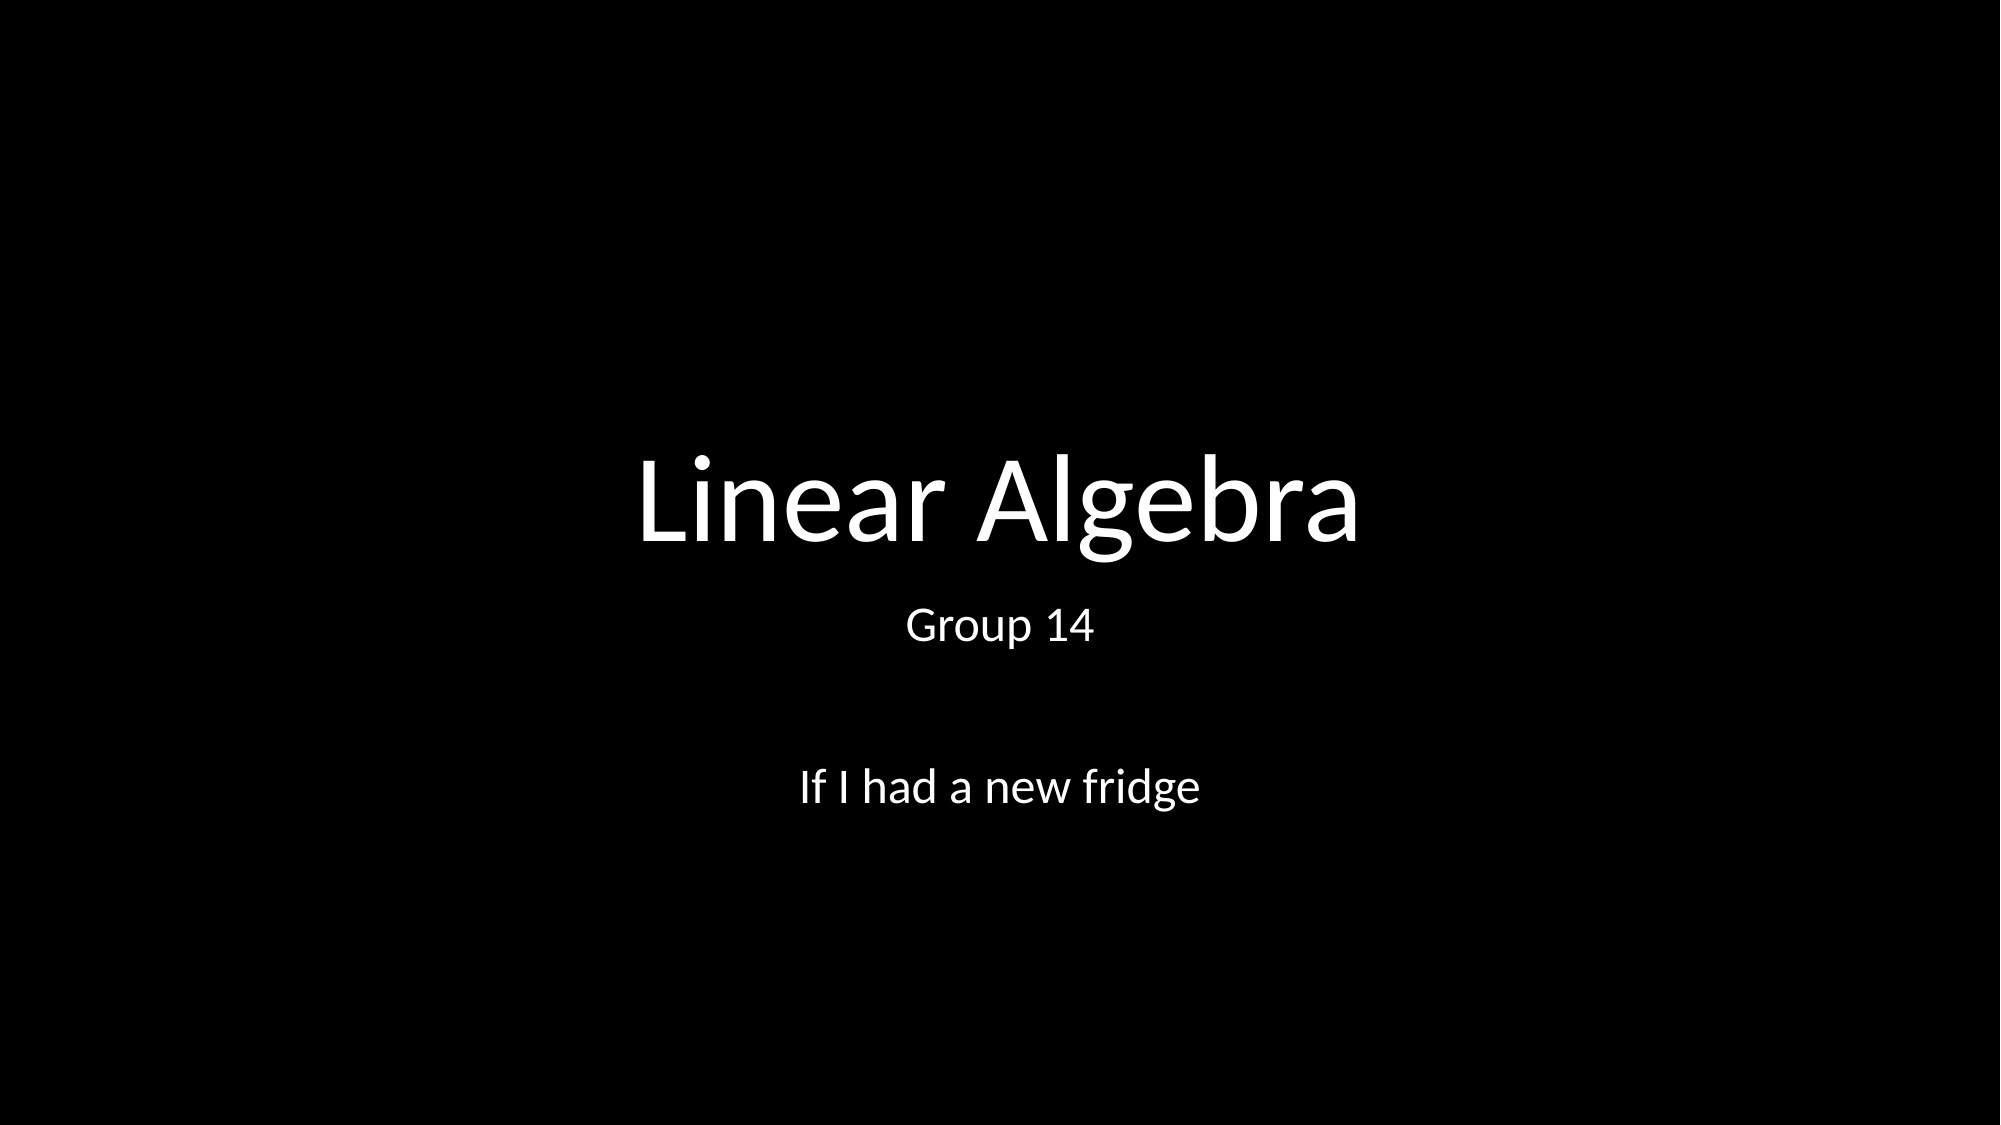

# Linear Algebra
Group 14

If I had a new fridge